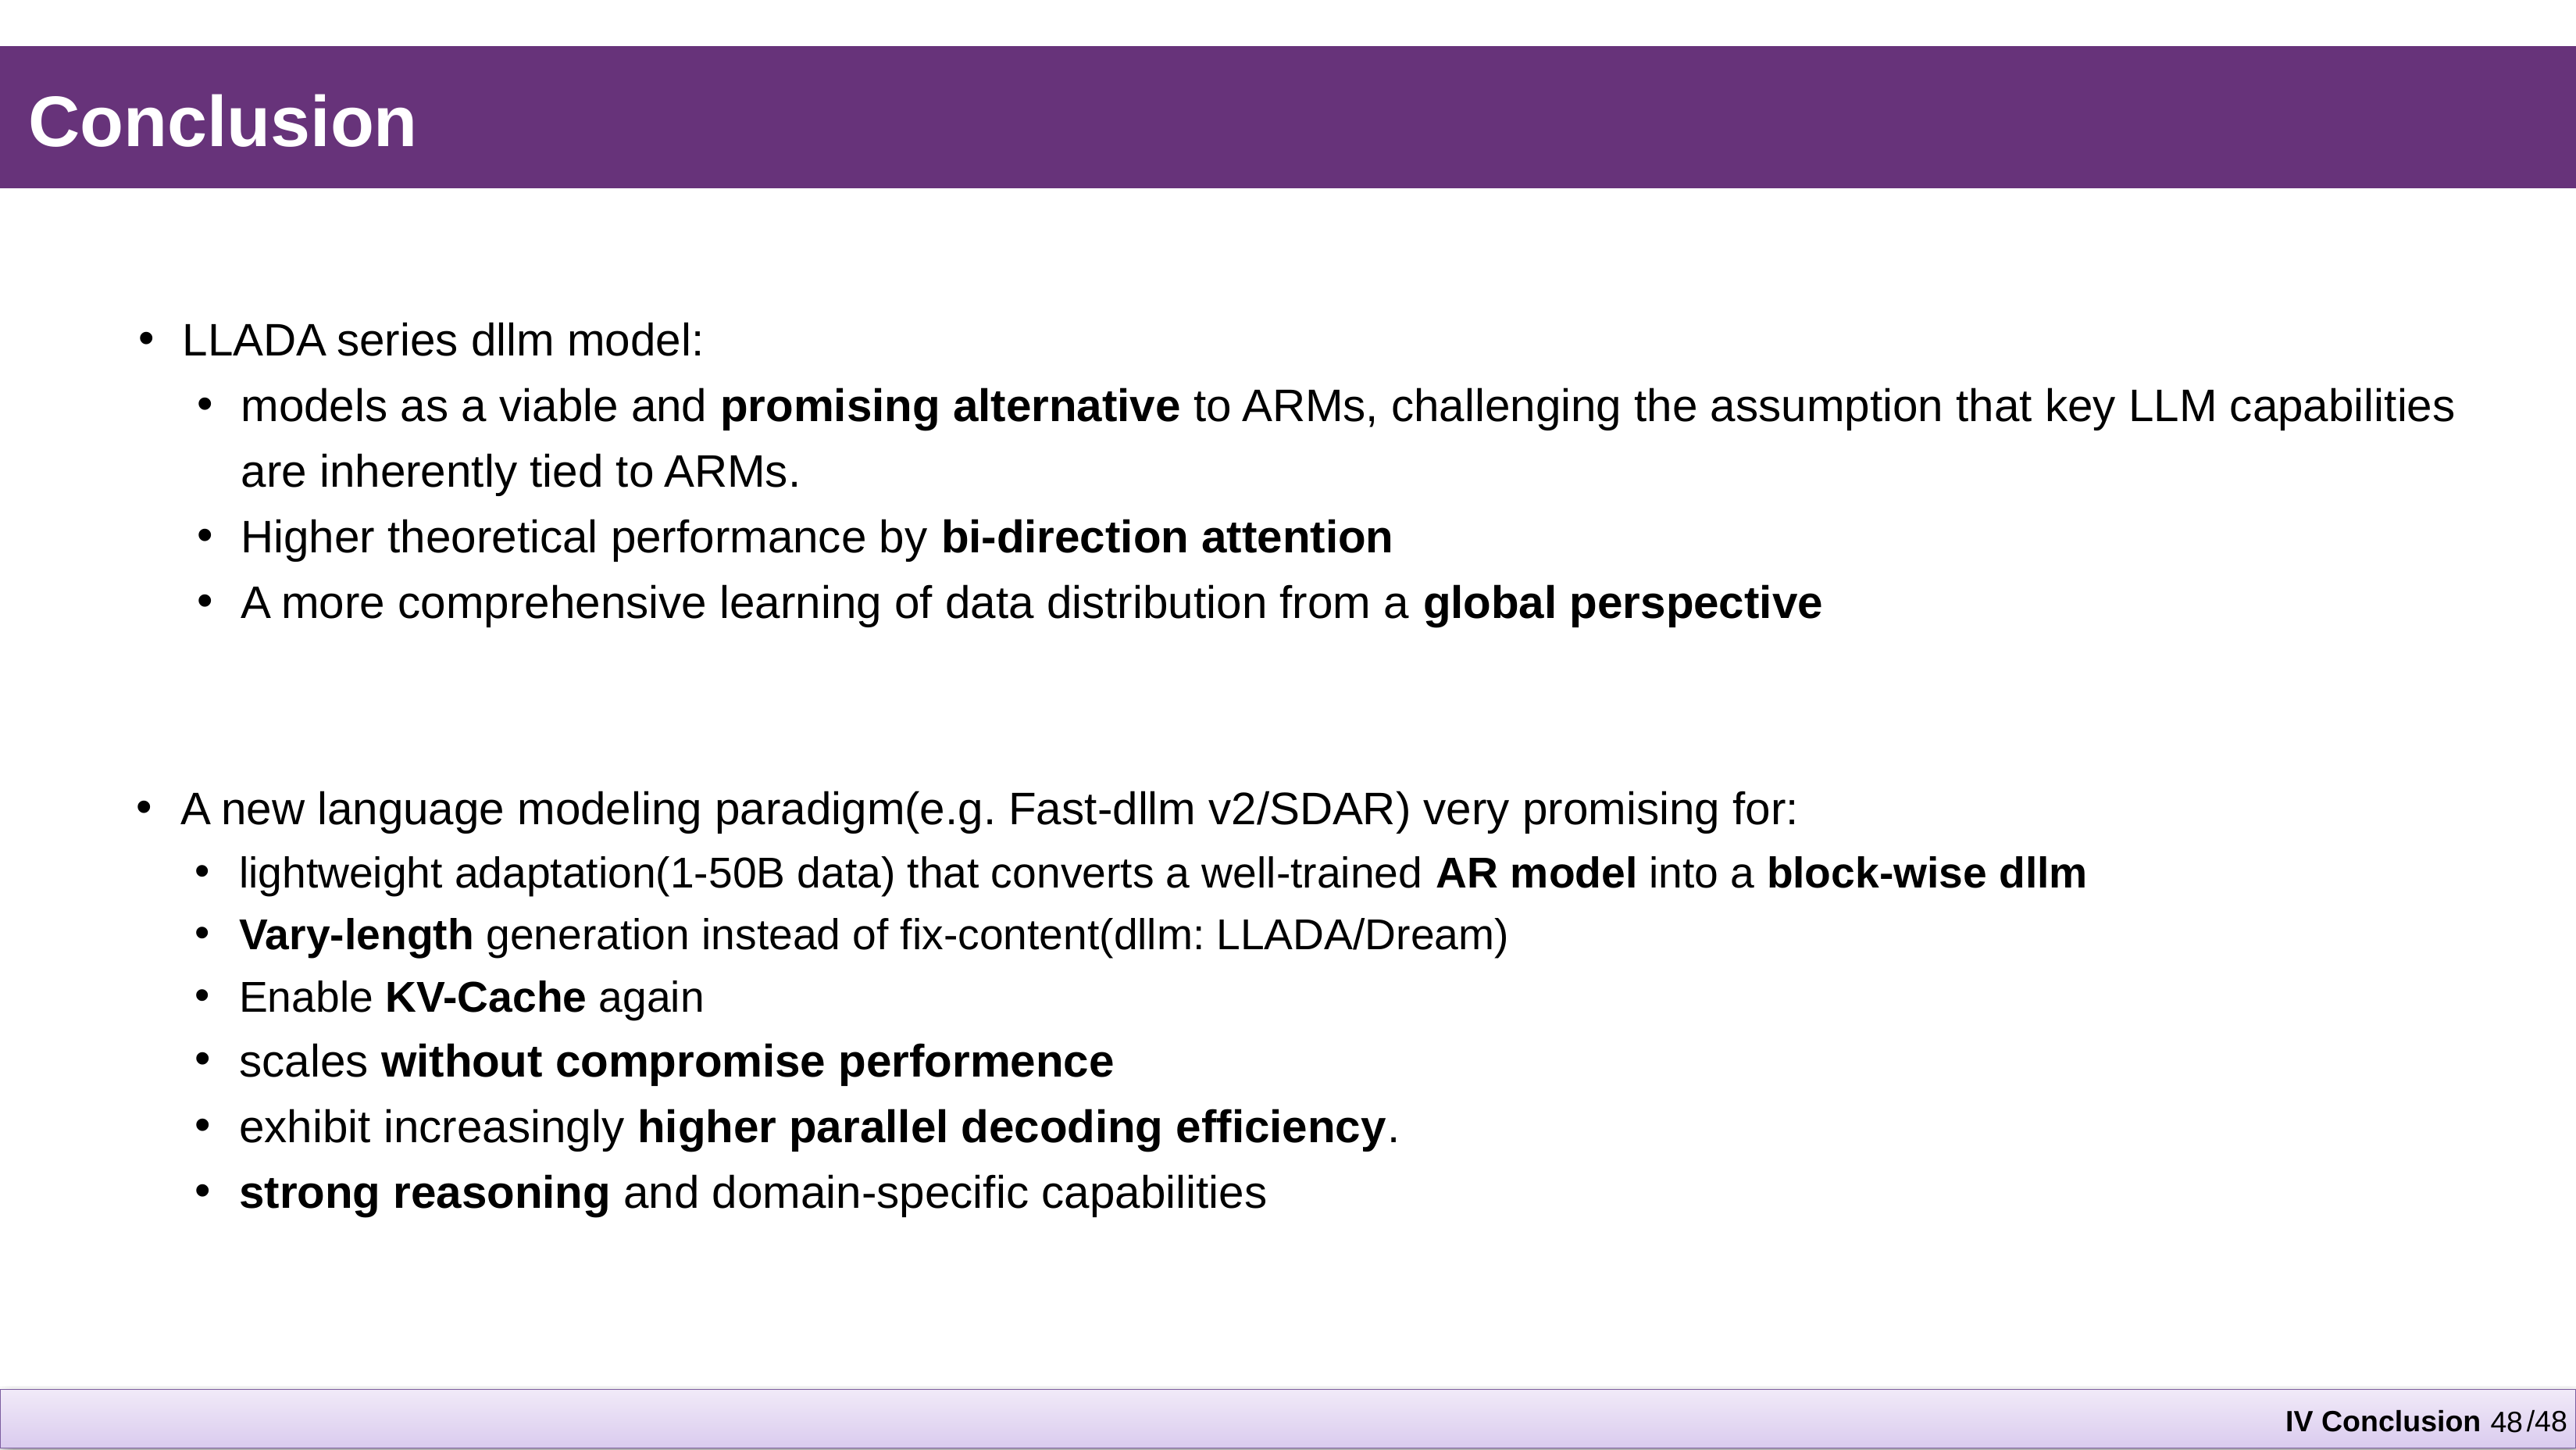

# Conclusion
LLADA series dllm model:
models as a viable and promising alternative to ARMs, challenging the assumption that key LLM capabilities are inherently tied to ARMs.
Higher theoretical performance by bi-direction attention
A more comprehensive learning of data distribution from a global perspective
A new language modeling paradigm(e.g. Fast-dllm v2/SDAR) very promising for:
lightweight adaptation(1-50B data) that converts a well-trained AR model into a block-wise dllm
Vary-length generation instead of fix-content(dllm: LLADA/Dream)
Enable KV-Cache again
scales without compromise performence
exhibit increasingly higher parallel decoding efficiency.
strong reasoning and domain-specific capabilities
48
IV Conclusion